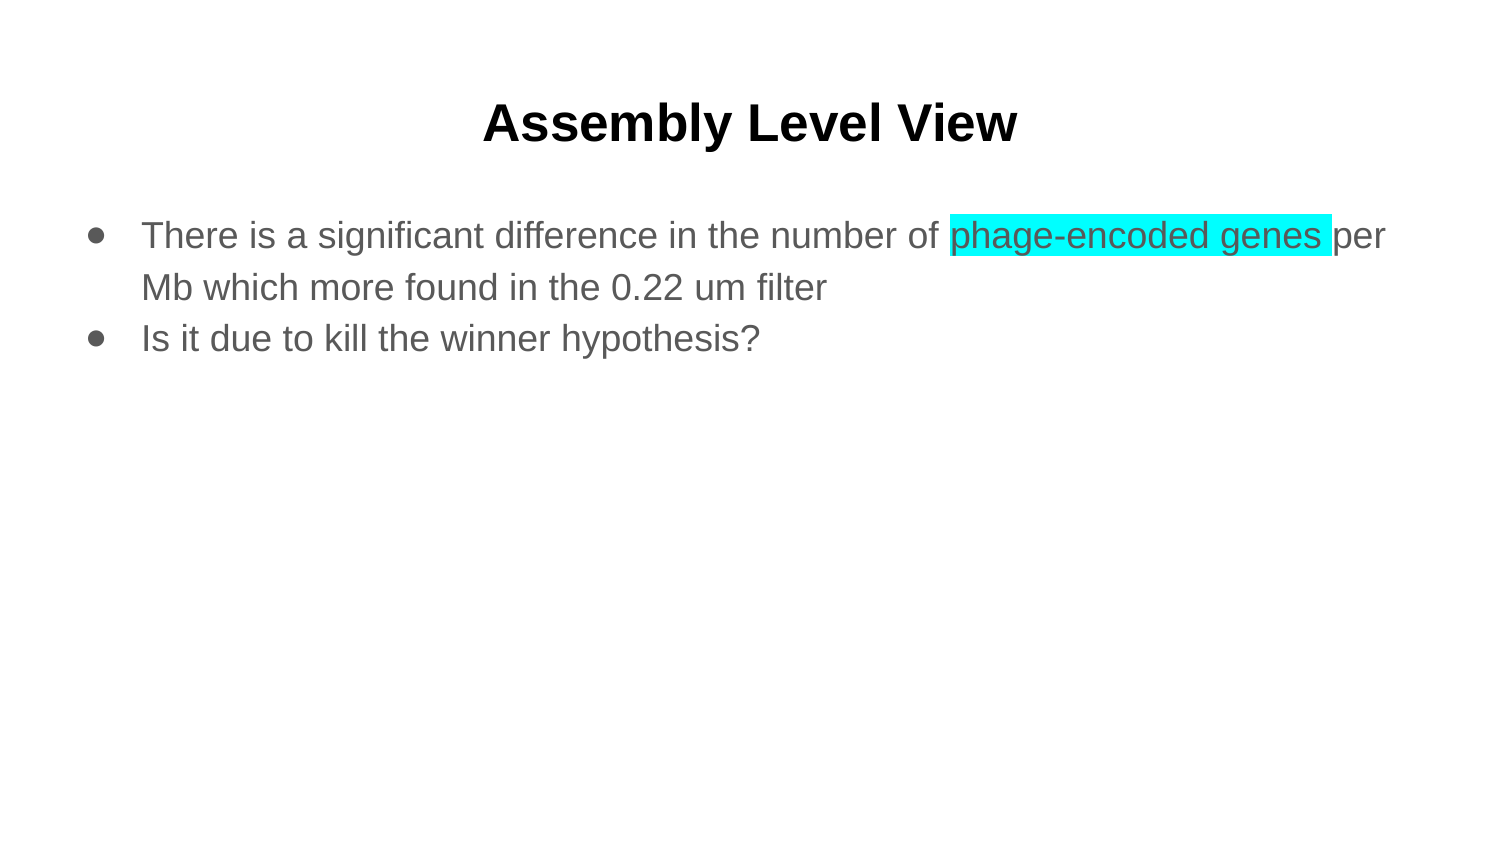

# Assembly Level View
There is a significant difference in the number of phage-encoded genes per Mb which more found in the 0.22 um filter
Is it due to kill the winner hypothesis?